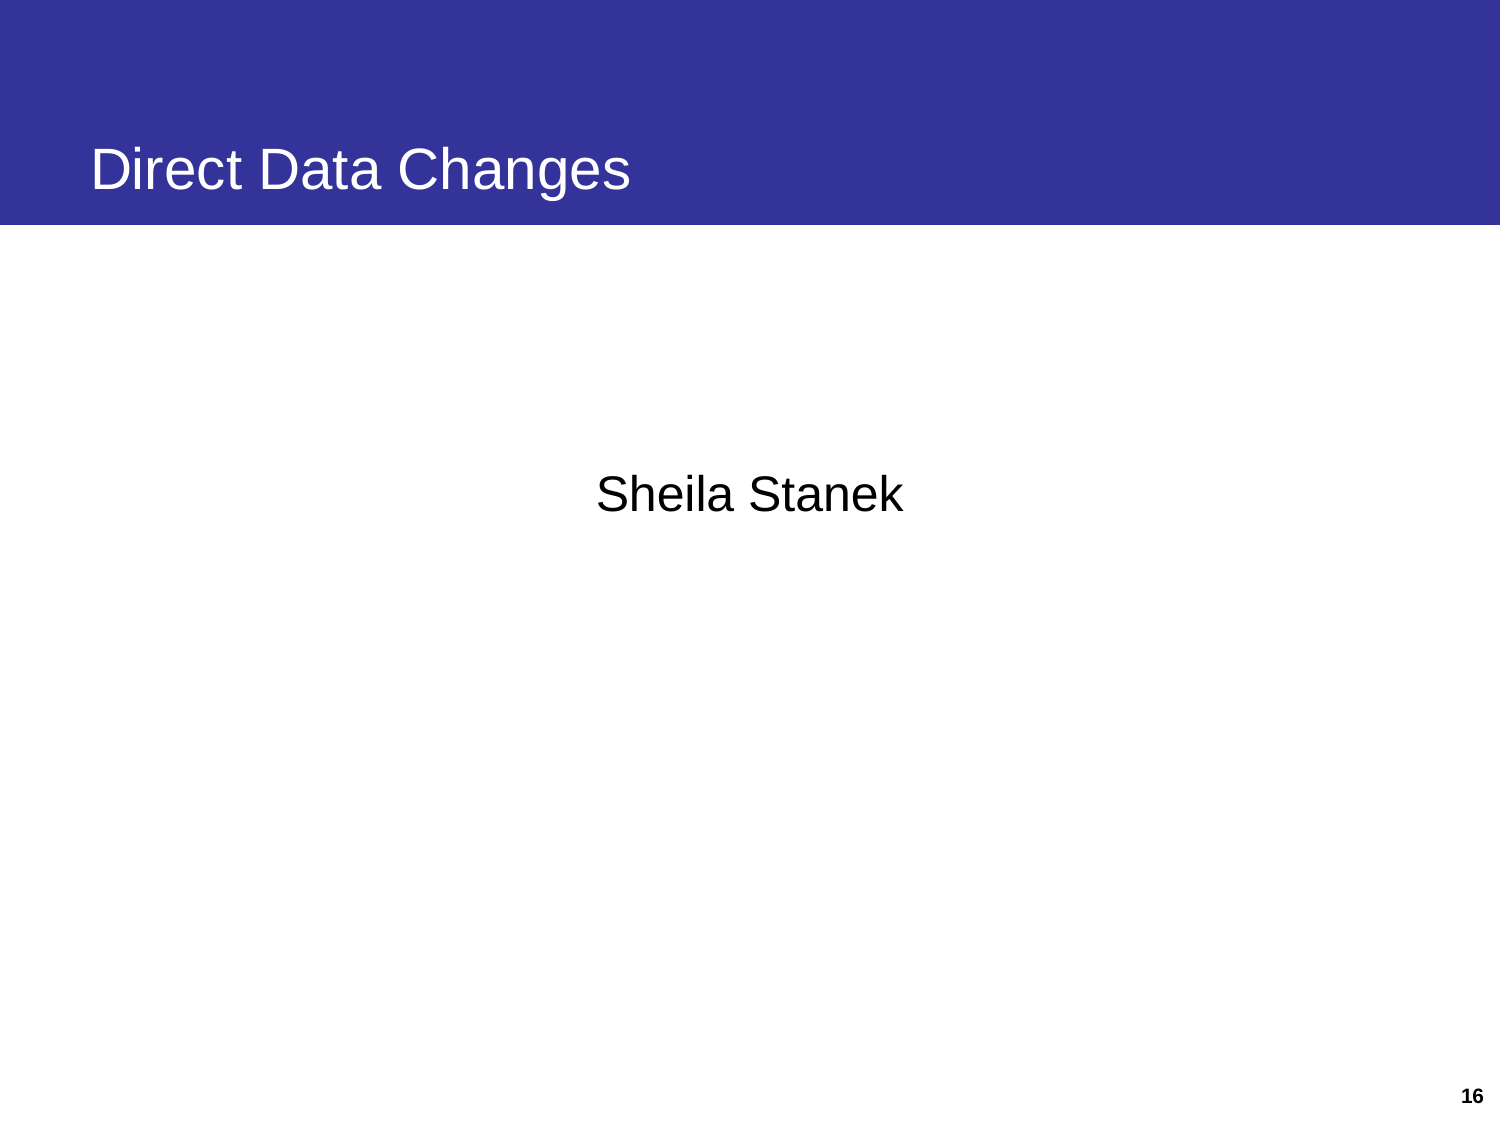

# Direct Data Changes

Sheila Stanek

16